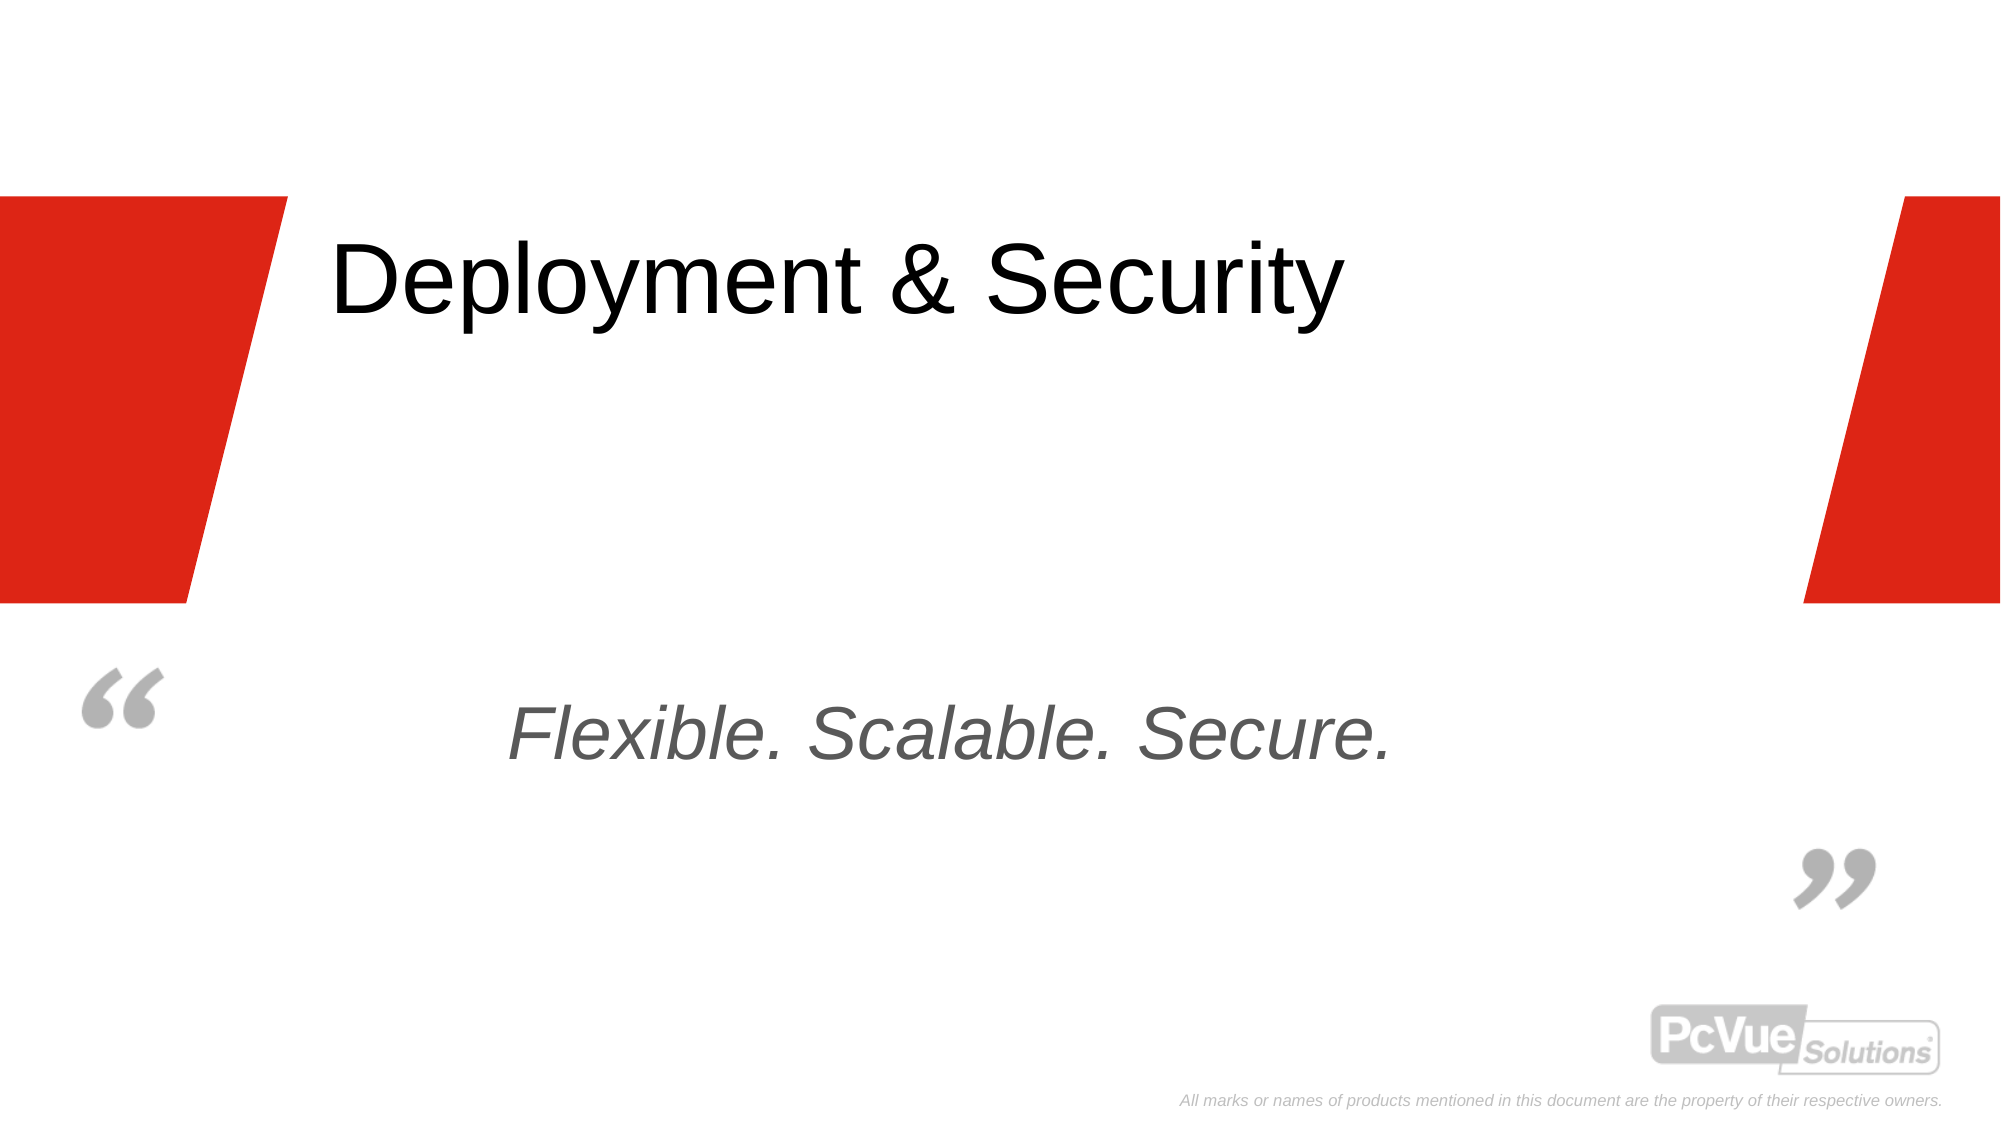

# Deployment & Security
Flexible. Scalable. Secure.